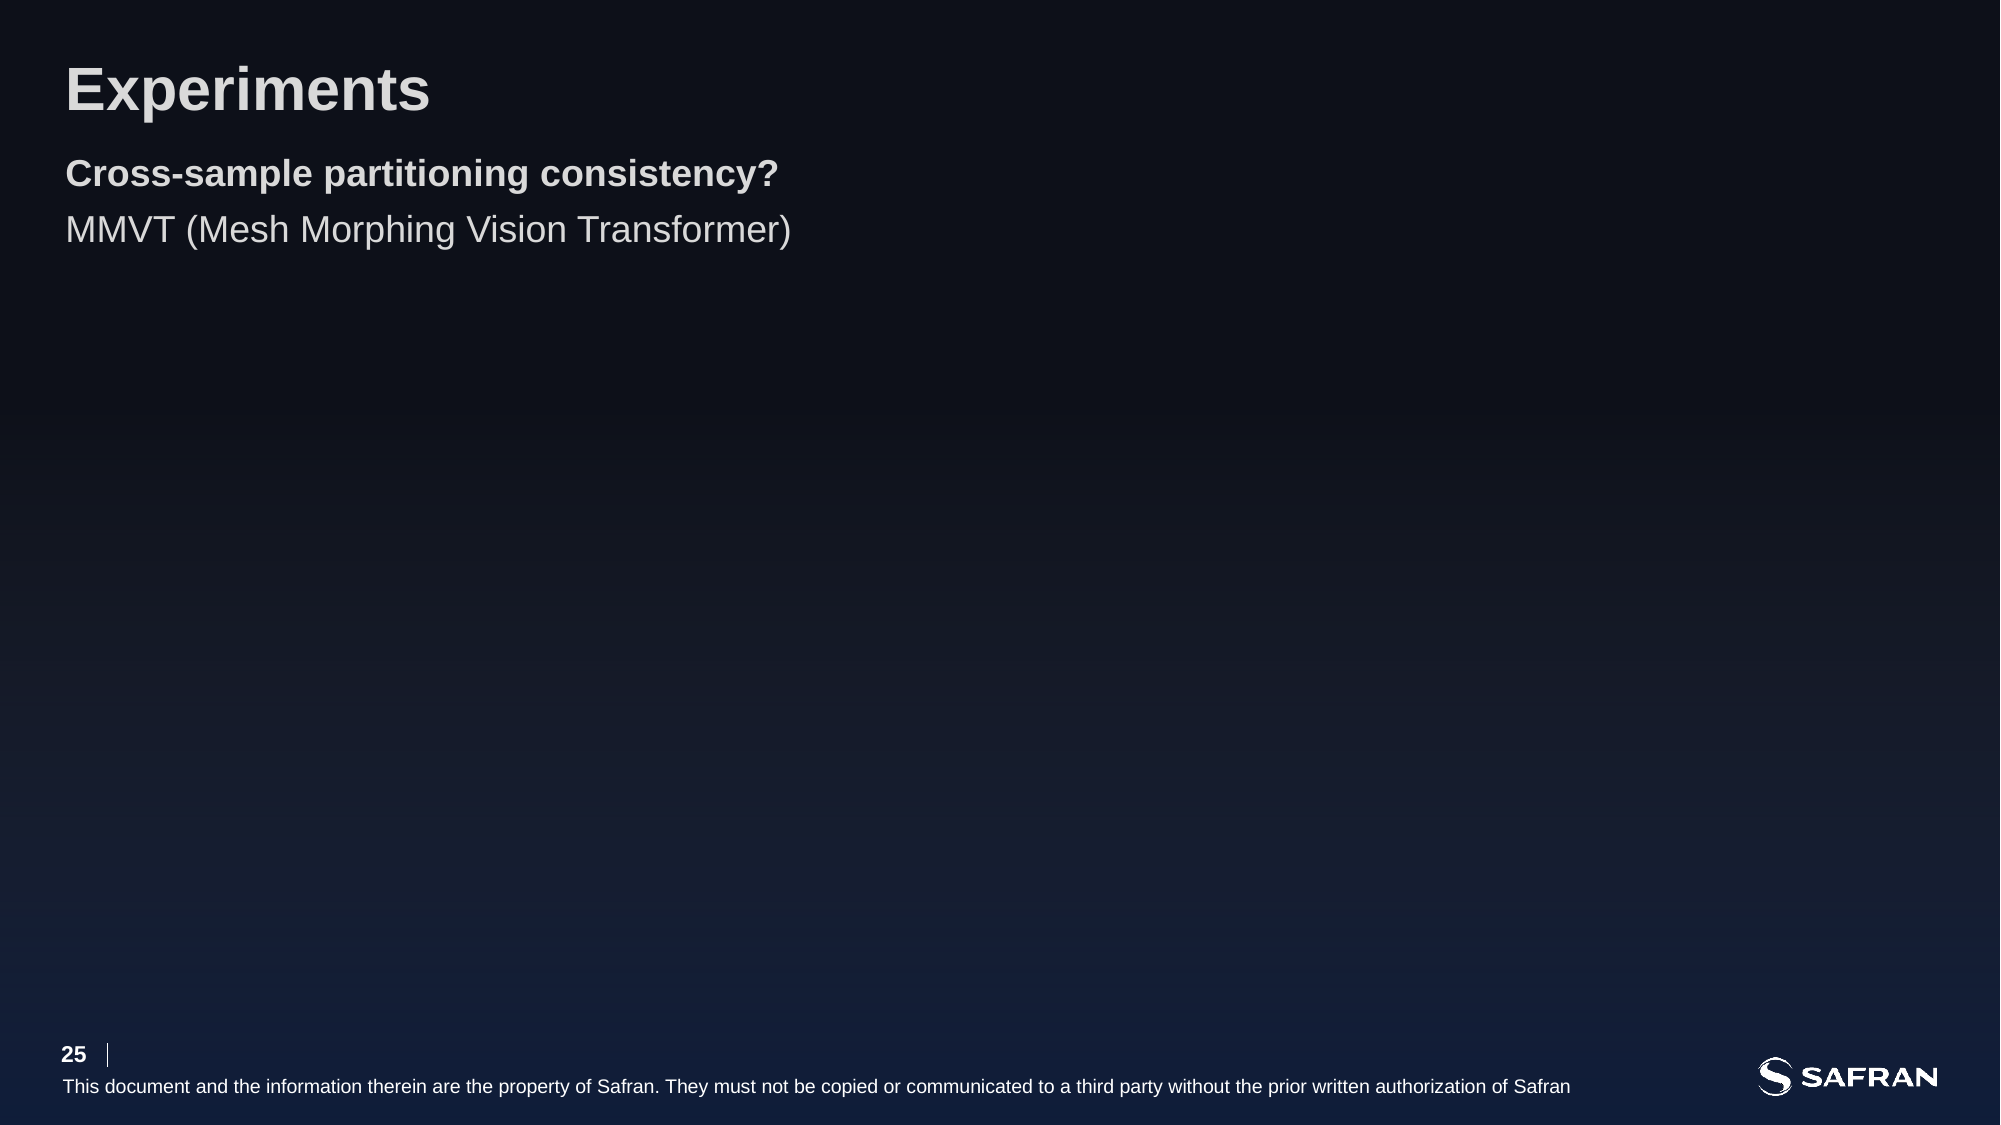

Experiments
Cross-sample partitioning consistency?
MMVT (Mesh Morphing Vision Transformer)
25